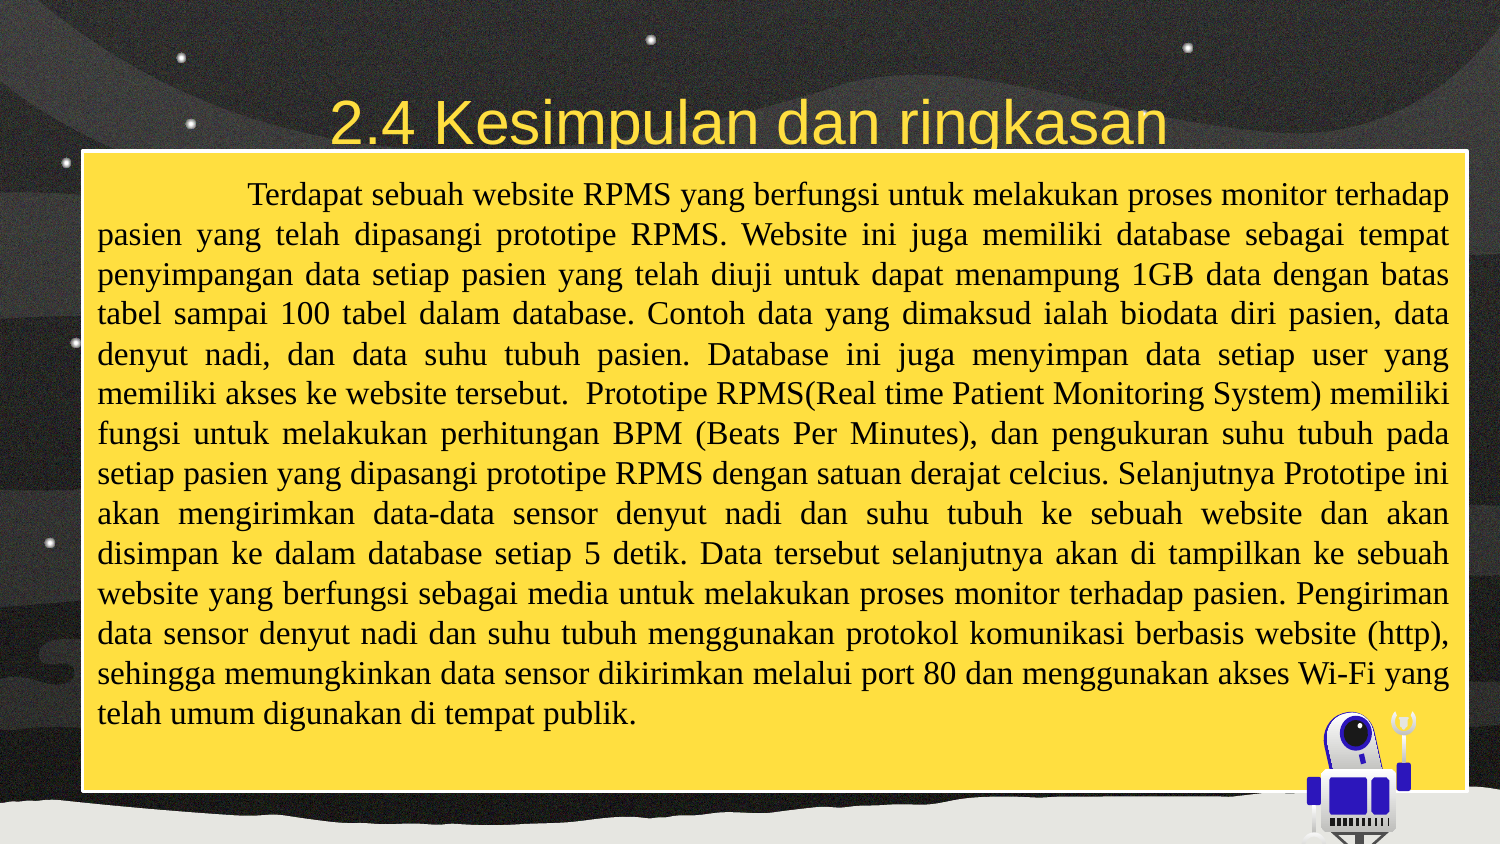

# 2.4 Kesimpulan dan ringkasan
	Terdapat sebuah website RPMS yang berfungsi untuk melakukan proses monitor terhadap pasien yang telah dipasangi prototipe RPMS. Website ini juga memiliki database sebagai tempat penyimpangan data setiap pasien yang telah diuji untuk dapat menampung 1GB data dengan batas tabel sampai 100 tabel dalam database. Contoh data yang dimaksud ialah biodata diri pasien, data denyut nadi, dan data suhu tubuh pasien. Database ini juga menyimpan data setiap user yang memiliki akses ke website tersebut.  Prototipe RPMS(Real time Patient Monitoring System) memiliki fungsi untuk melakukan perhitungan BPM (Beats Per Minutes), dan pengukuran suhu tubuh pada setiap pasien yang dipasangi prototipe RPMS dengan satuan derajat celcius. Selanjutnya Prototipe ini akan mengirimkan data-data sensor denyut nadi dan suhu tubuh ke sebuah website dan akan disimpan ke dalam database setiap 5 detik. Data tersebut selanjutnya akan di tampilkan ke sebuah website yang berfungsi sebagai media untuk melakukan proses monitor terhadap pasien. Pengiriman data sensor denyut nadi dan suhu tubuh menggunakan protokol komunikasi berbasis website (http), sehingga memungkinkan data sensor dikirimkan melalui port 80 dan menggunakan akses Wi-Fi yang telah umum digunakan di tempat publik.